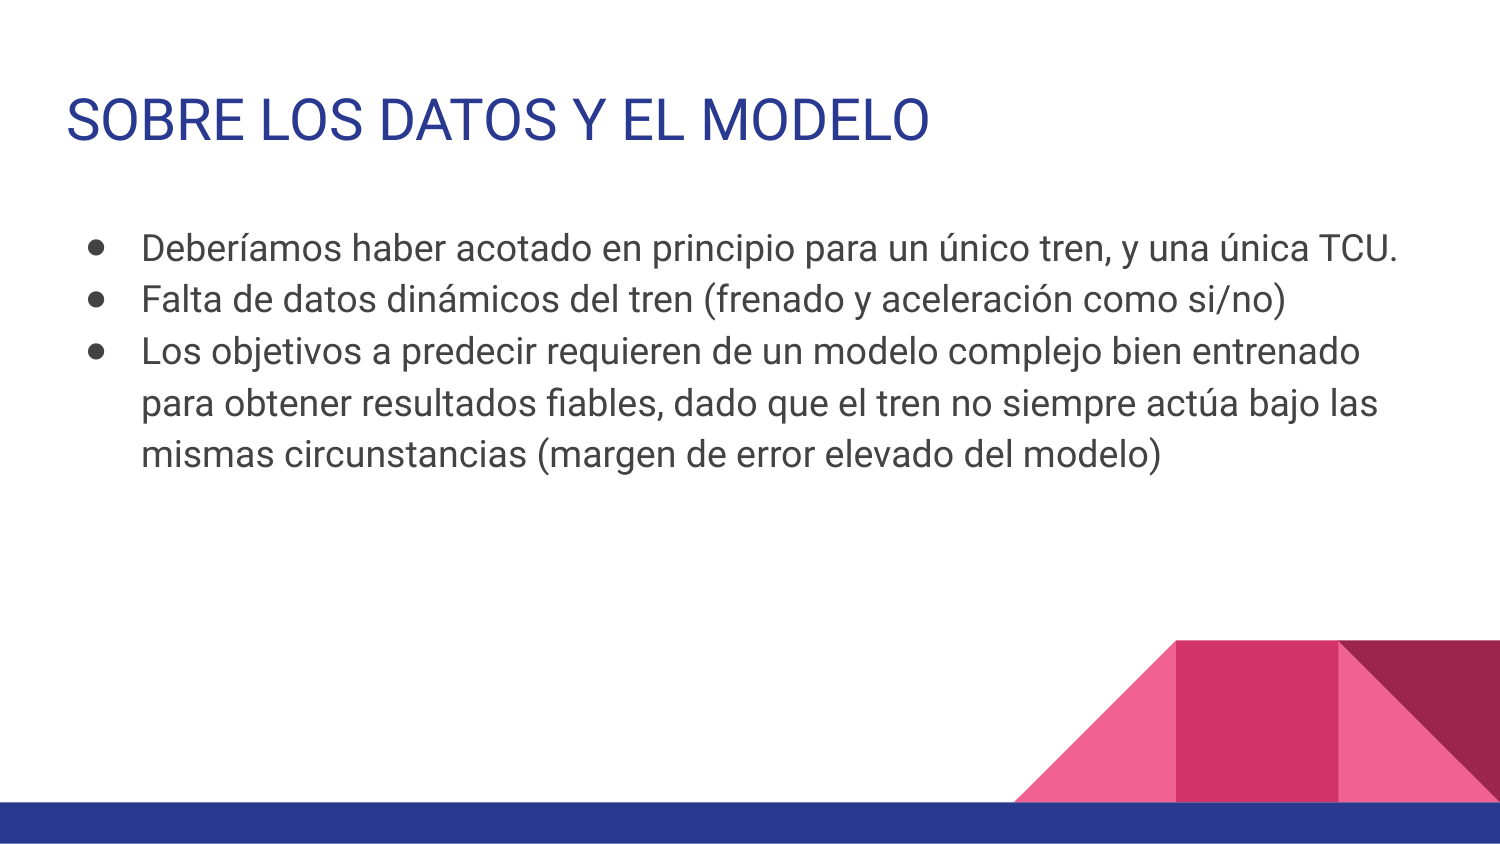

# SOBRE LOS DATOS Y EL MODELO
Deberíamos haber acotado en principio para un único tren, y una única TCU.
Falta de datos dinámicos del tren (frenado y aceleración como si/no)
Los objetivos a predecir requieren de un modelo complejo bien entrenado para obtener resultados fiables, dado que el tren no siempre actúa bajo las mismas circunstancias (margen de error elevado del modelo)